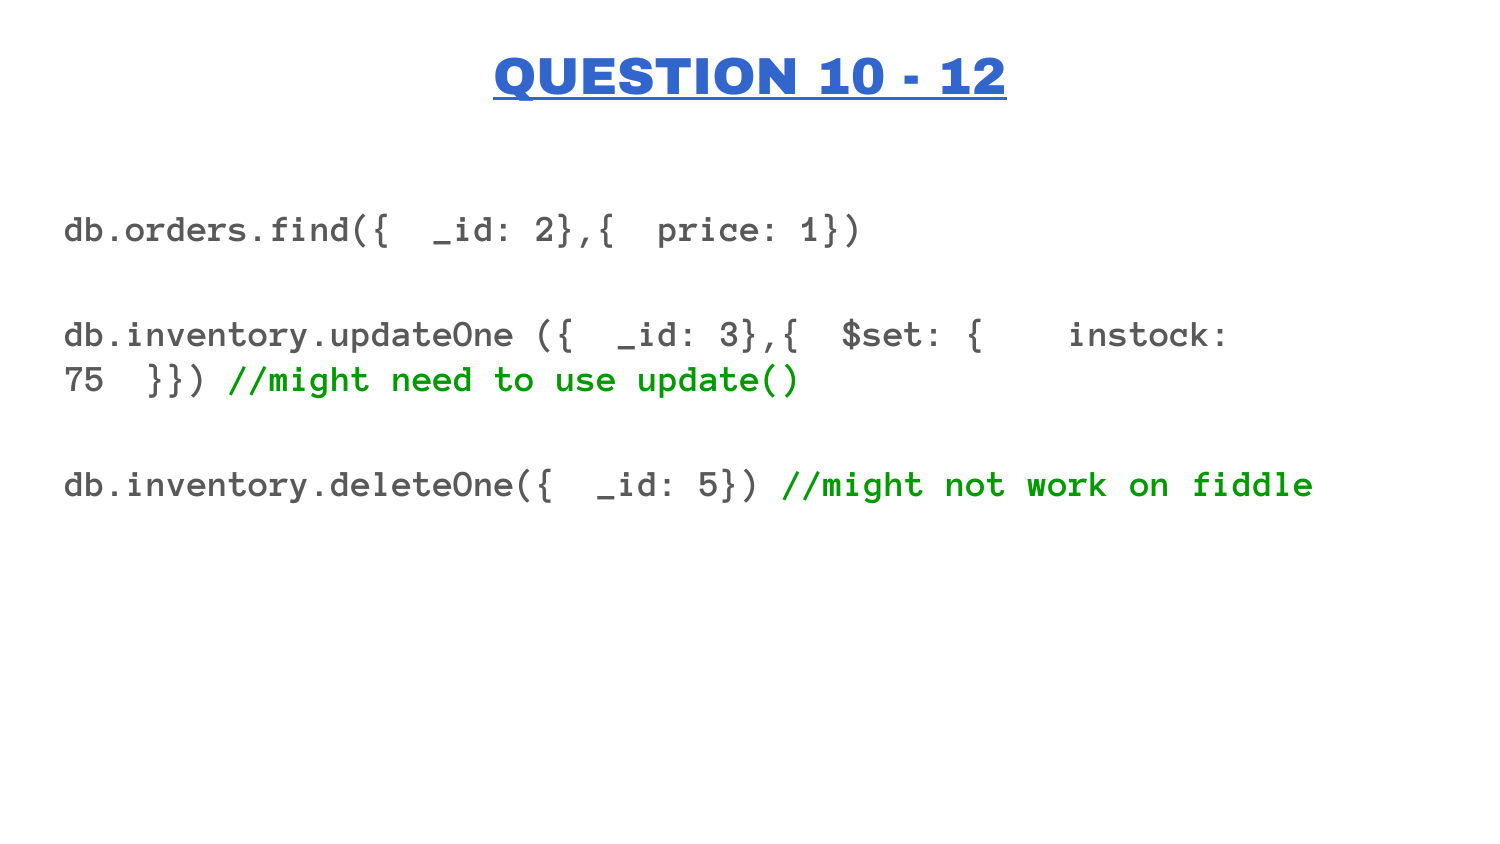

# QUESTION 10 - 12
db.orders.find({  _id: 2},{  price: 1})

db.inventory.updateOne ({  _id: 3},{  $set: {    instock: 75  }}) //might need to use update()

db.inventory.deleteOne({  _id: 5}) //might not work on fiddle